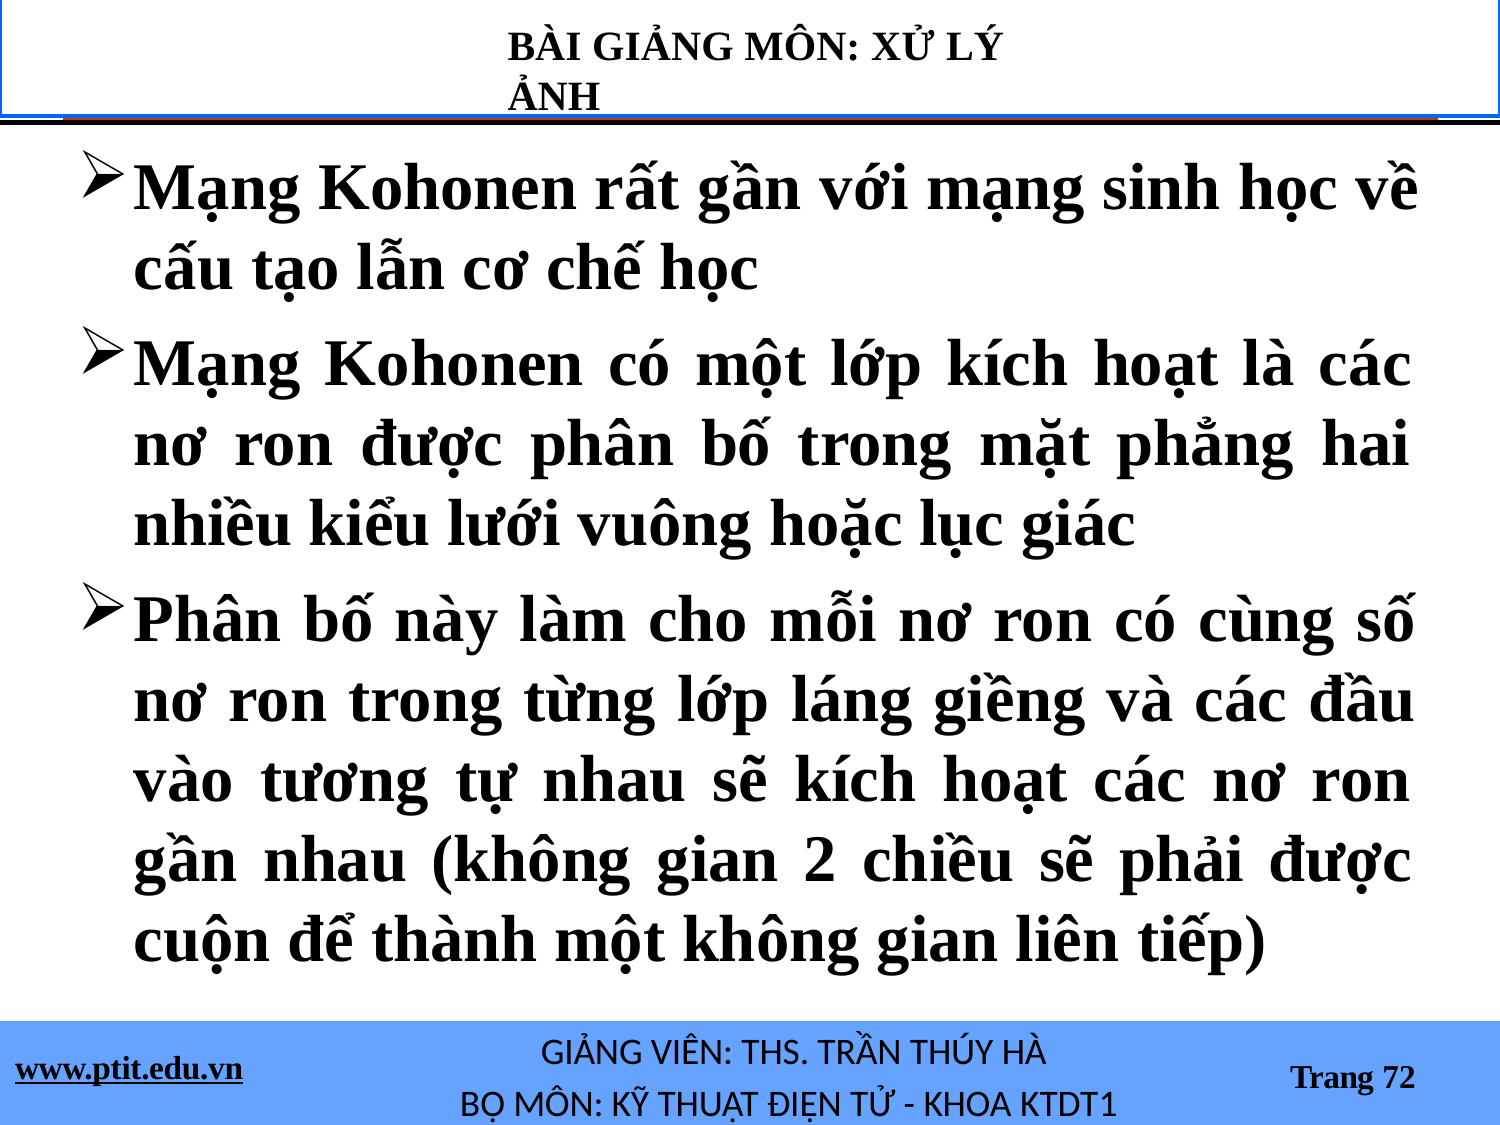

BÀI GIẢNG MÔN: XỬ LÝ ẢNH
Mạng Kohonen rất gần với mạng sinh học về  cấu tạo lẫn cơ chế học
Mạng Kohonen có một lớp kích hoạt là các  nơ ron được phân bố trong mặt phẳng hai  nhiều kiểu lưới vuông hoặc lục giác
Phân bố này làm cho mỗi nơ ron có cùng số  nơ ron trong từng lớp láng giềng và các đầu  vào tương tự nhau sẽ kích hoạt các nơ ron  gần nhau (không gian 2 chiều sẽ phải được  cuộn để thành một không gian liên tiếp)

GIẢNG VIÊN: THS. TRẦN THÚY HÀ
BỘ MÔN: KỸ THUẬT ĐIỆN TỬ - KHOA KTDT1
www.ptit.edu.vn
Trang 72